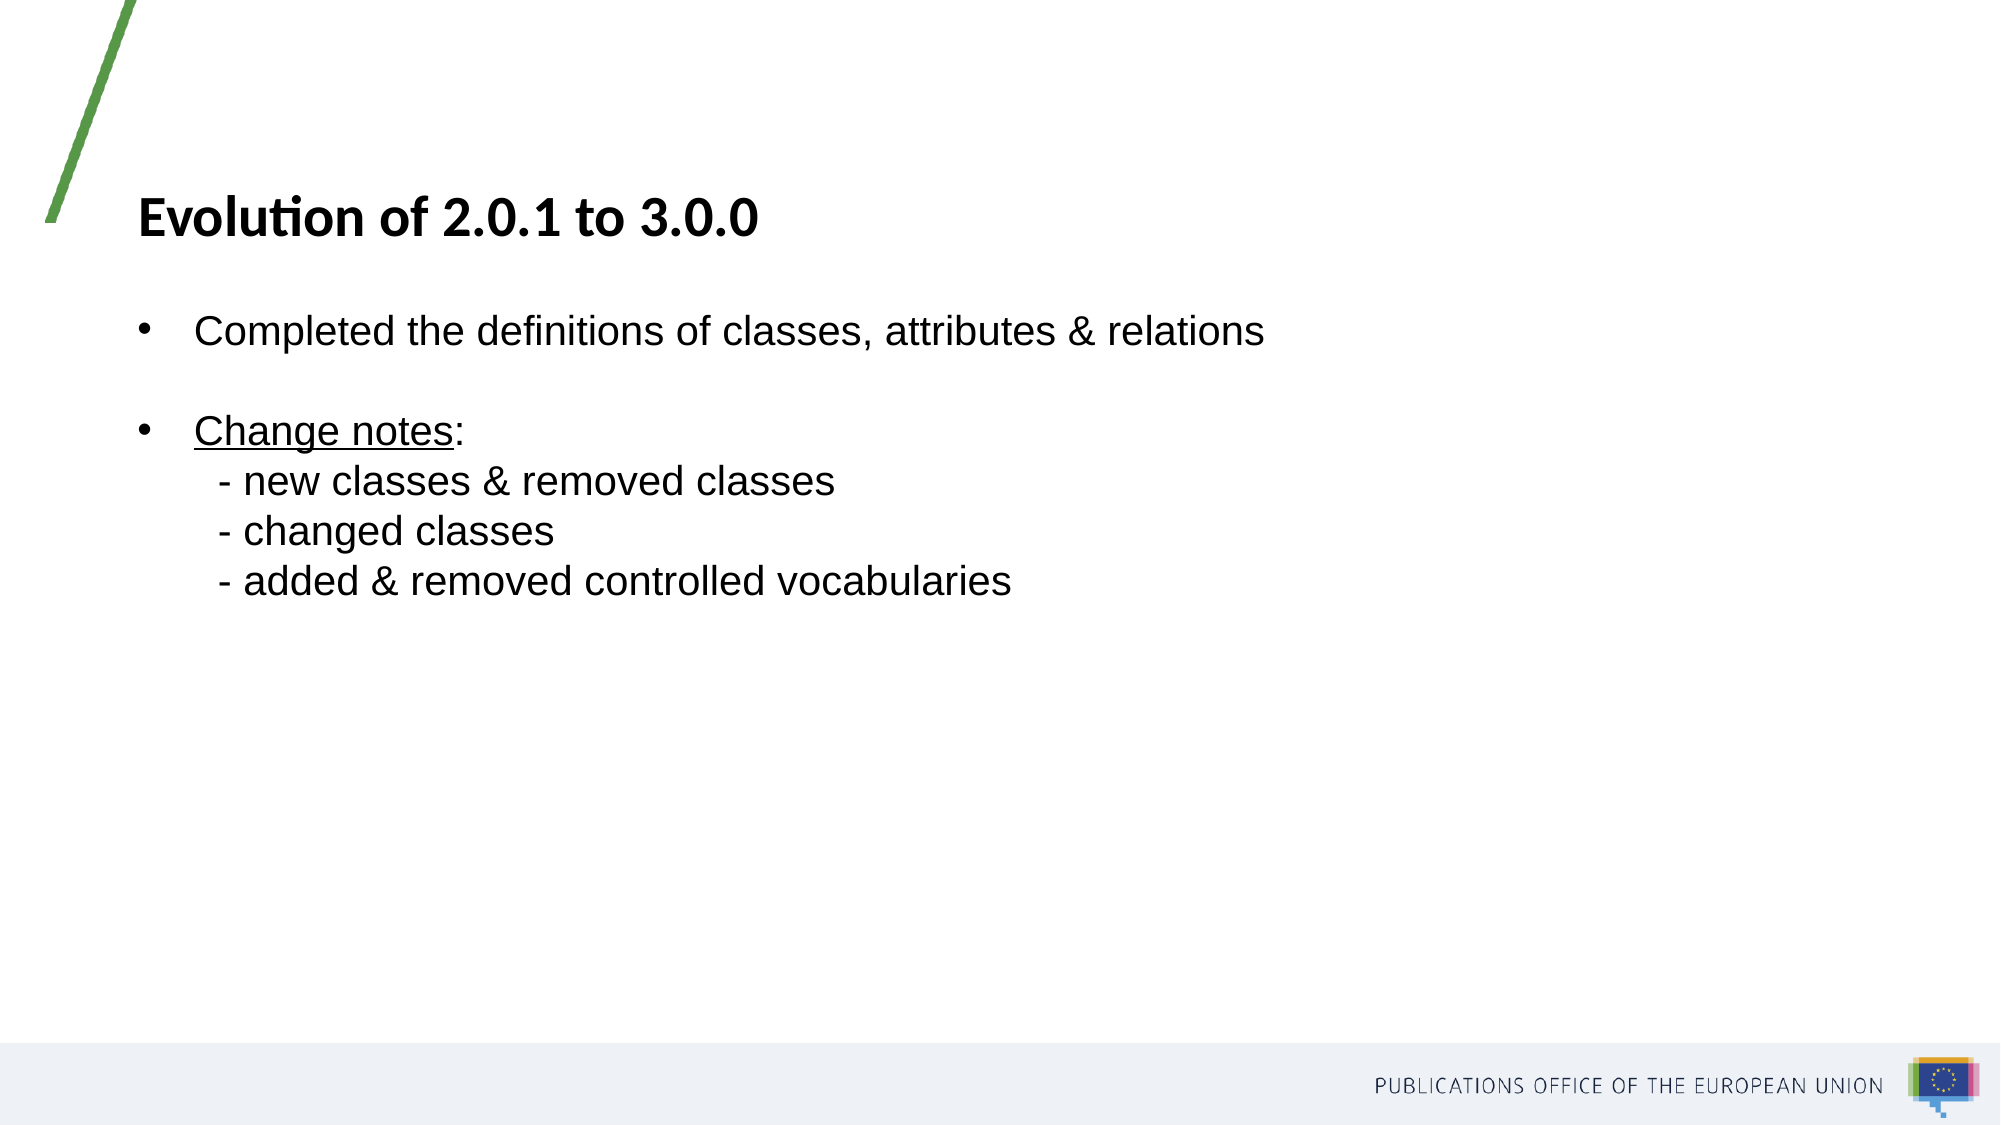

Evolution of 2.0.1 to 3.0.0
Completed the definitions of classes, attributes & relations

Change notes:
       - new classes & removed classes
       - changed classes
       - added & removed controlled vocabularies